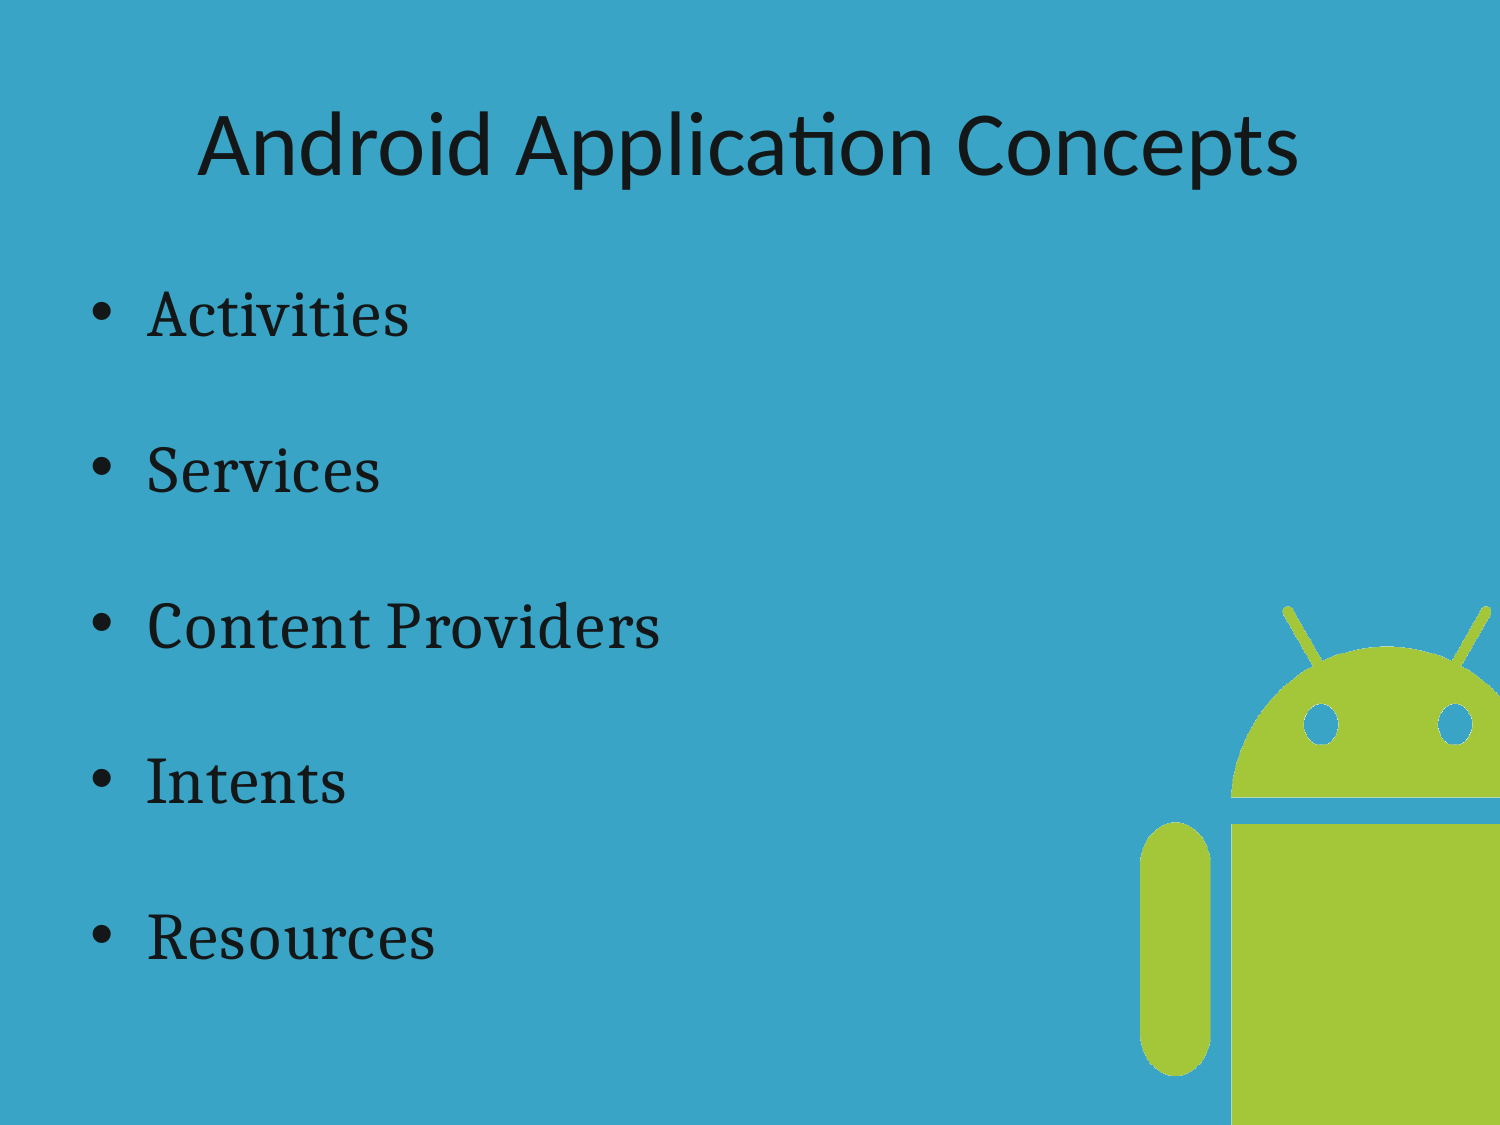

# Android Application Concepts
Activities
Services
Content Providers
Intents
Resources